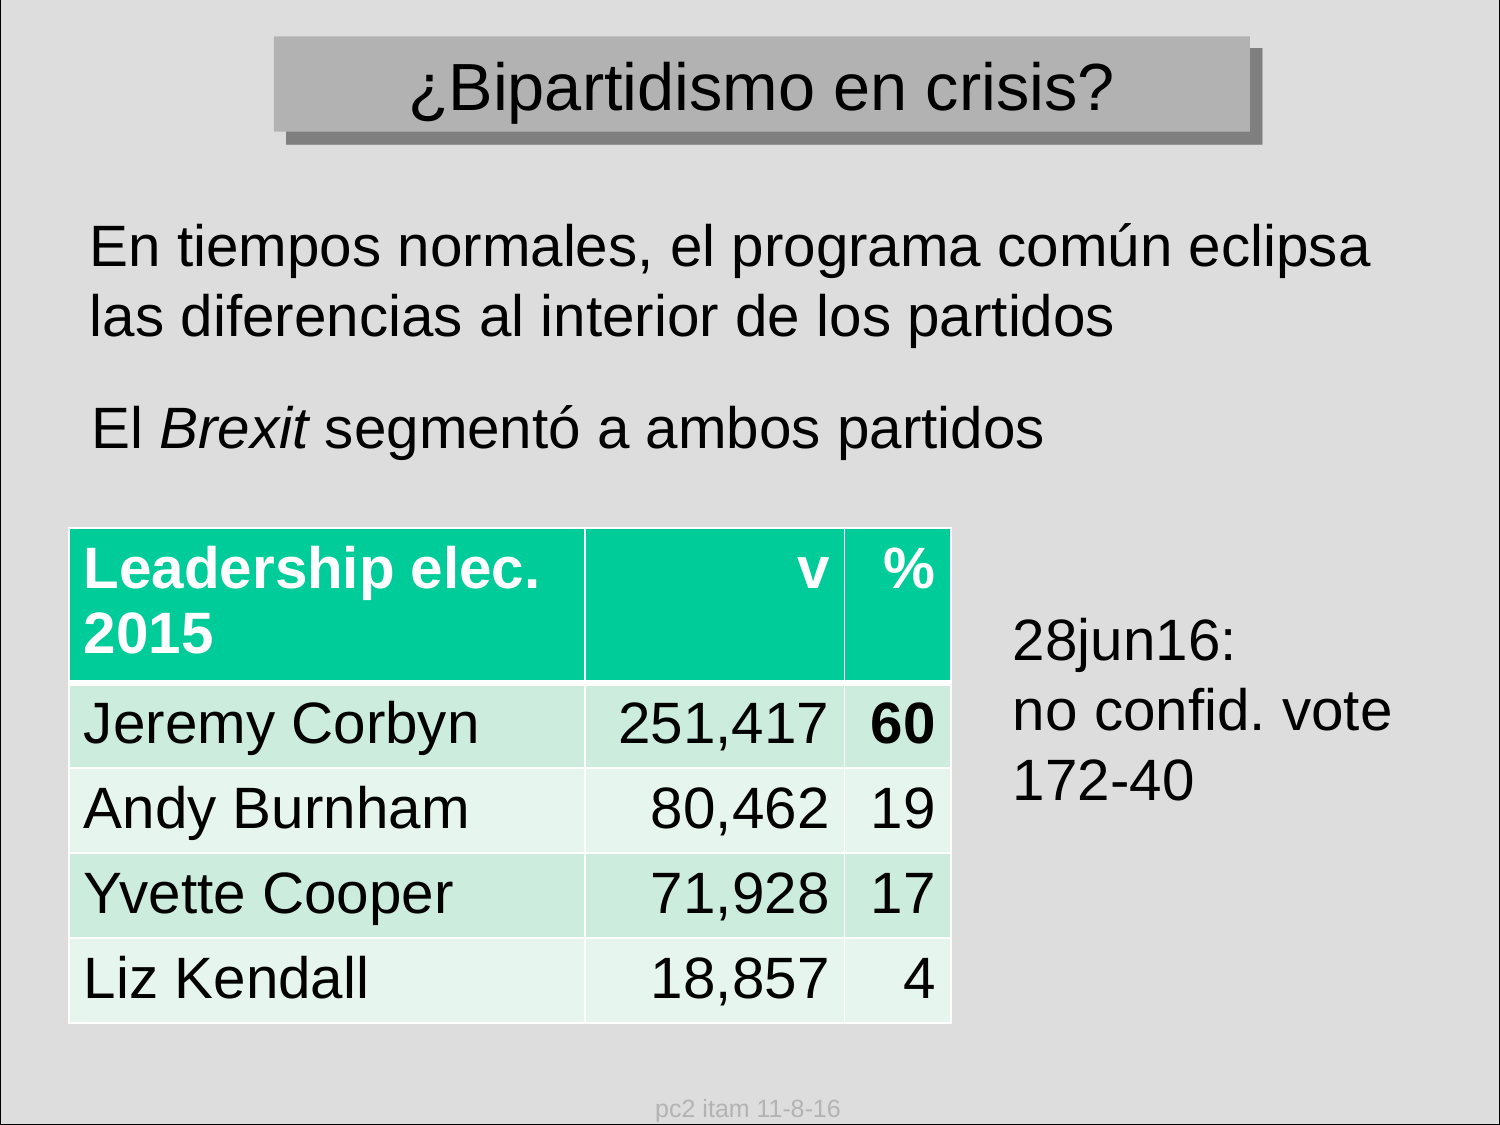

¿Bipartidismo en crisis?
En tiempos normales, el programa común eclipsa las diferencias al interior de los partidos
El Brexit segmentó a ambos partidos
| Leadership elec. 2015 | v | % |
| --- | --- | --- |
| Jeremy Corbyn | 251,417 | 60 |
| Andy Burnham | 80,462 | 19 |
| Yvette Cooper | 71,928 | 17 |
| Liz Kendall | 18,857 | 4 |
28jun16:
no confid. vote
172-40